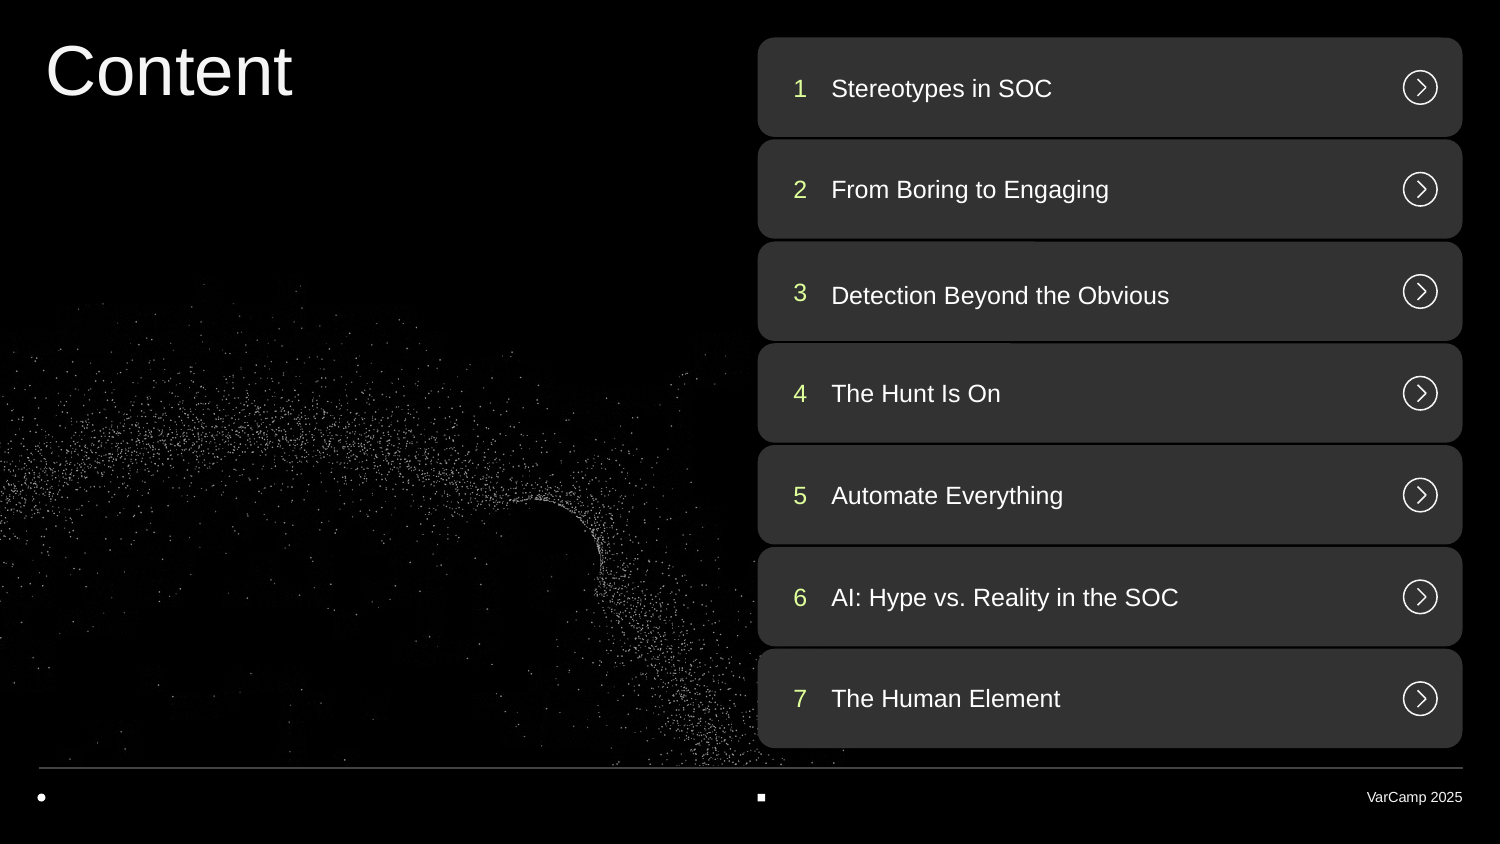

# Content

1
Stereotypes in SOC

2
From Boring to Engaging

3
Detection Beyond the Obvious

4
The Hunt Is On

5
Automate Everything

6
AI: Hype vs. Reality in the SOC

7
The Human Element

VarCamp 2025